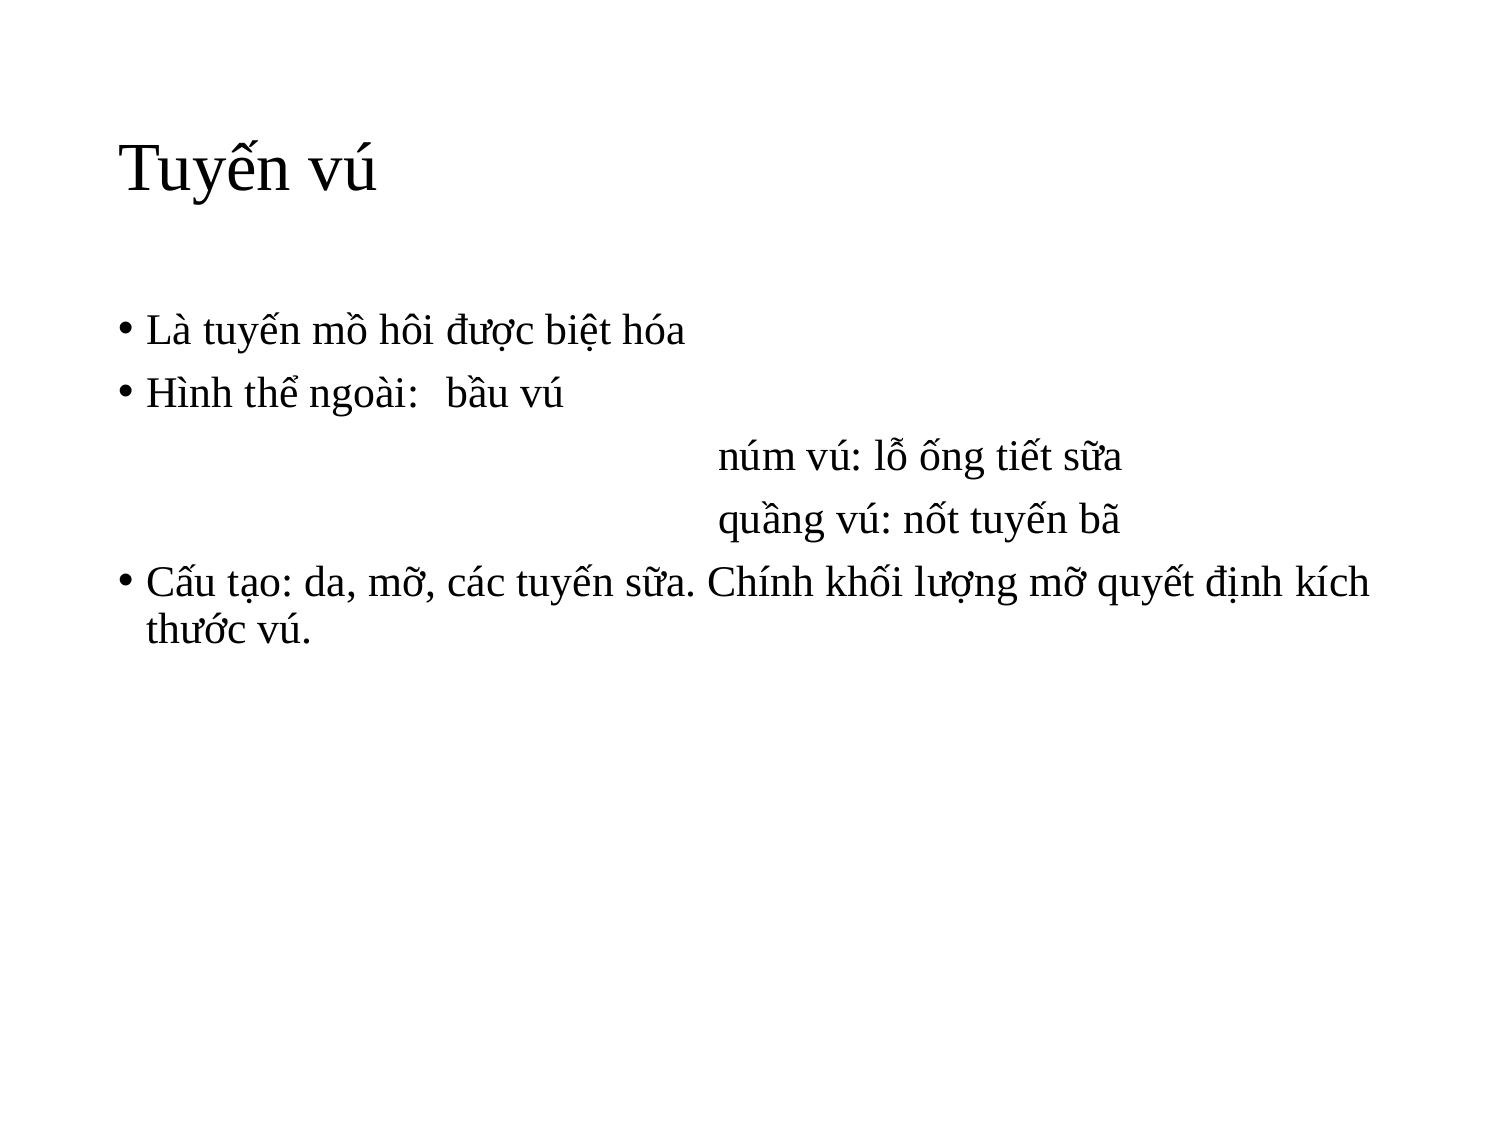

# Tuyến vú
Là tuyến mồ hôi được biệt hóa
Hình thể ngoài: 	bầu vú
				núm vú: lỗ ống tiết sữa
				quầng vú: nốt tuyến bã
Cấu tạo: da, mỡ, các tuyến sữa. Chính khối lượng mỡ quyết định kích thước vú.